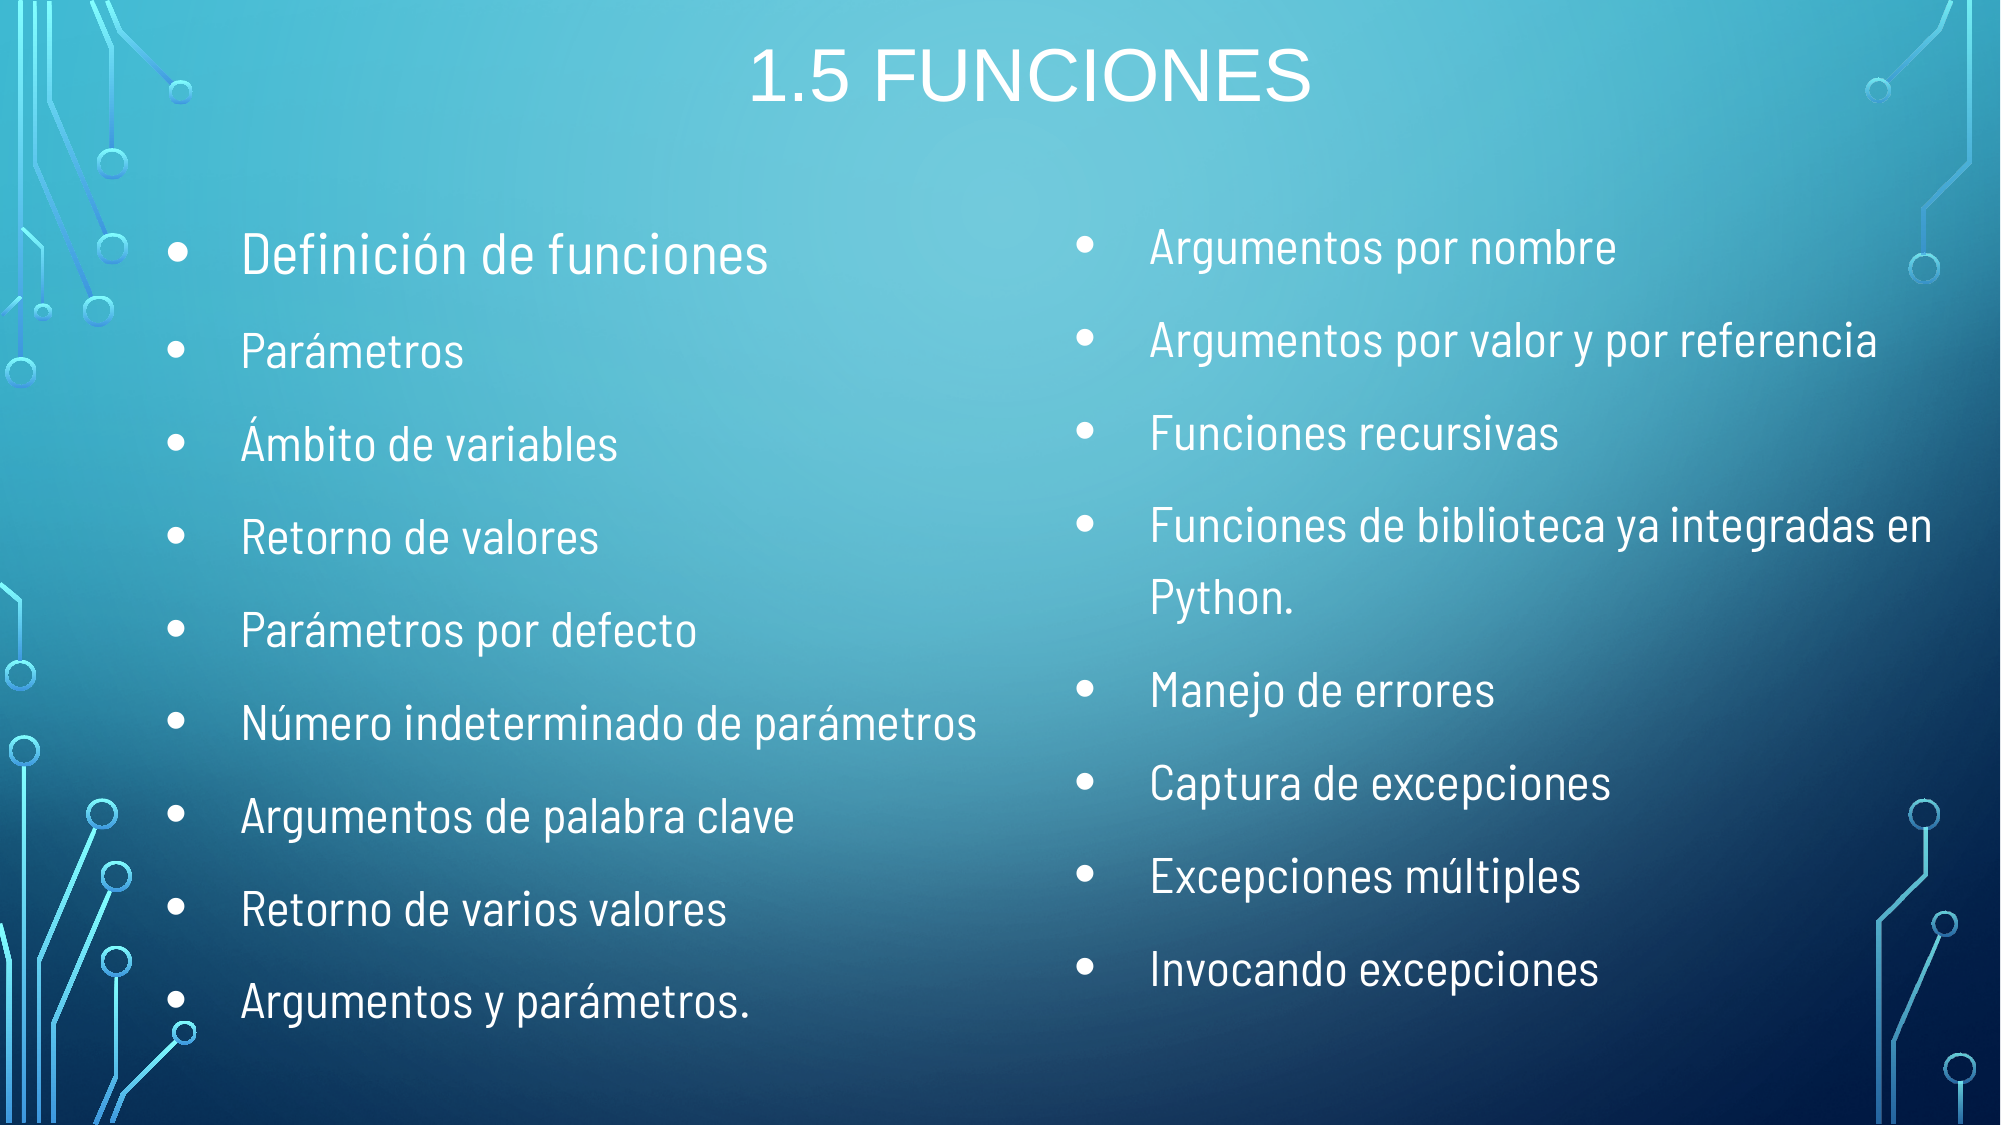

1.5 funciones
Definición de funciones
Parámetros
Ámbito de variables
Retorno de valores
Parámetros por defecto
Número indeterminado de parámetros
Argumentos de palabra clave
Retorno de varios valores
Argumentos y parámetros.
Argumentos por nombre
Argumentos por valor y por referencia
Funciones recursivas
Funciones de biblioteca ya integradas en Python.
Manejo de errores
Captura de excepciones
Excepciones múltiples
Invocando excepciones